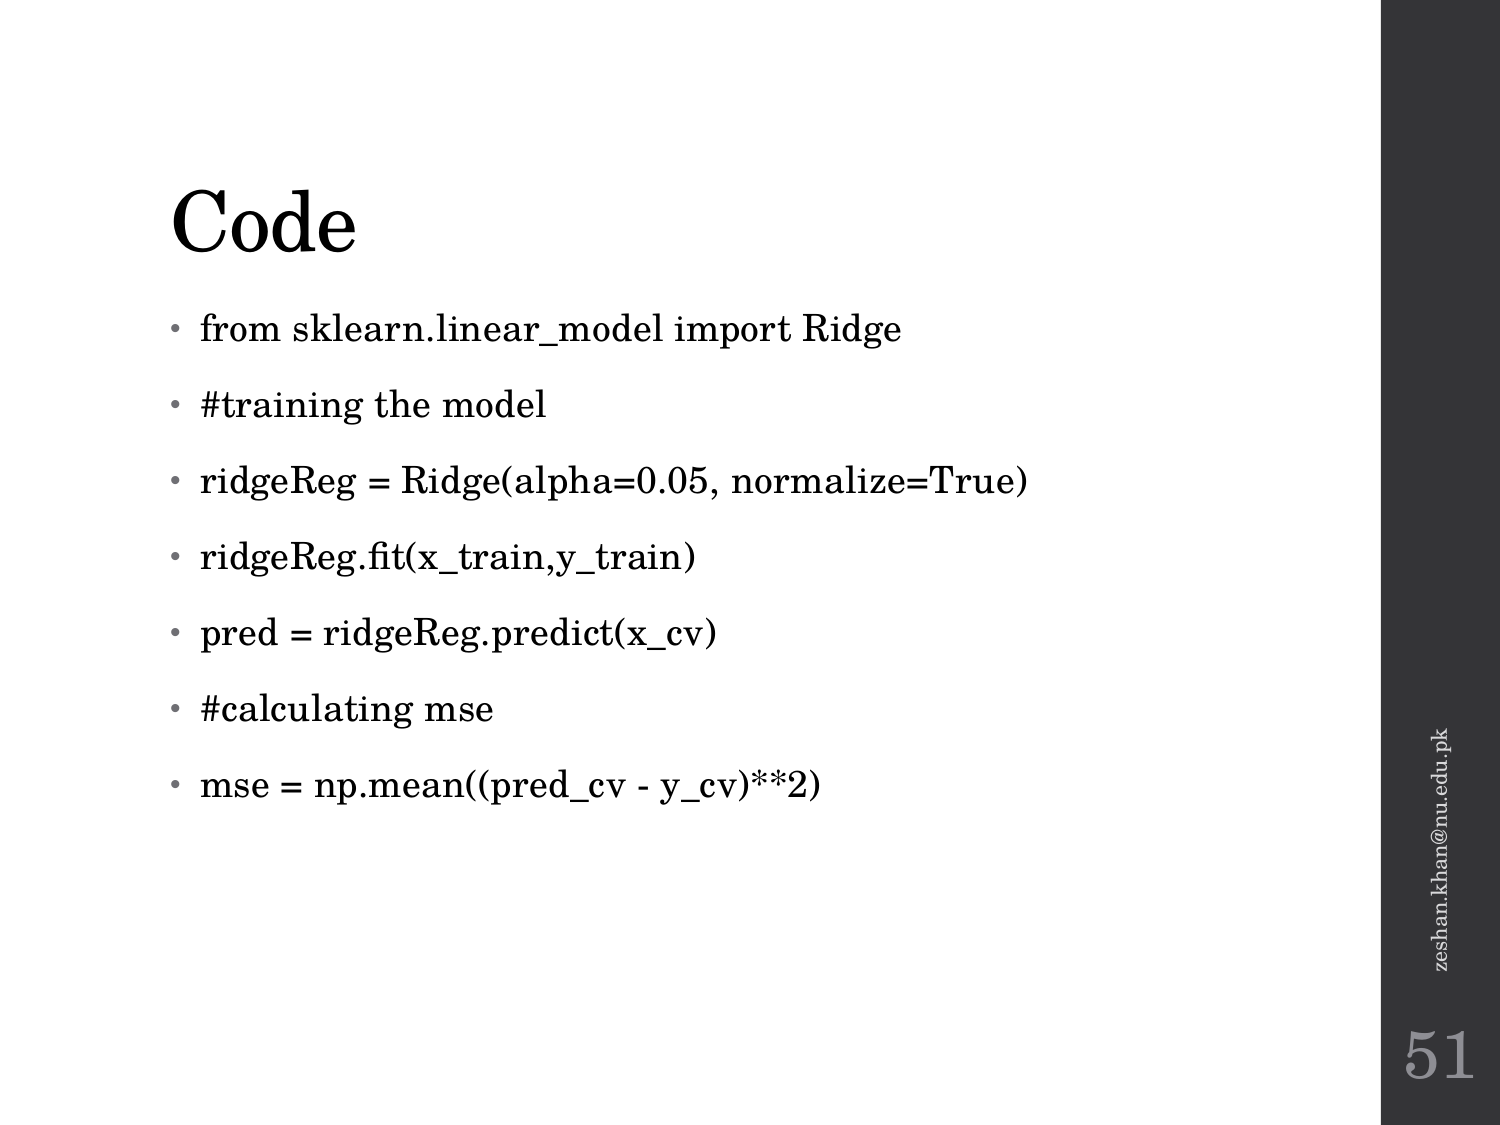

# Code
from sklearn.linear_model import Ridge
#training the model
ridgeReg = Ridge(alpha=0.05, normalize=True)
ridgeReg.fit(x_train,y_train)
pred = ridgeReg.predict(x_cv)
#calculating mse
mse = np.mean((pred_cv - y_cv)**2)
zeshan.khan@nu.edu.pk
51